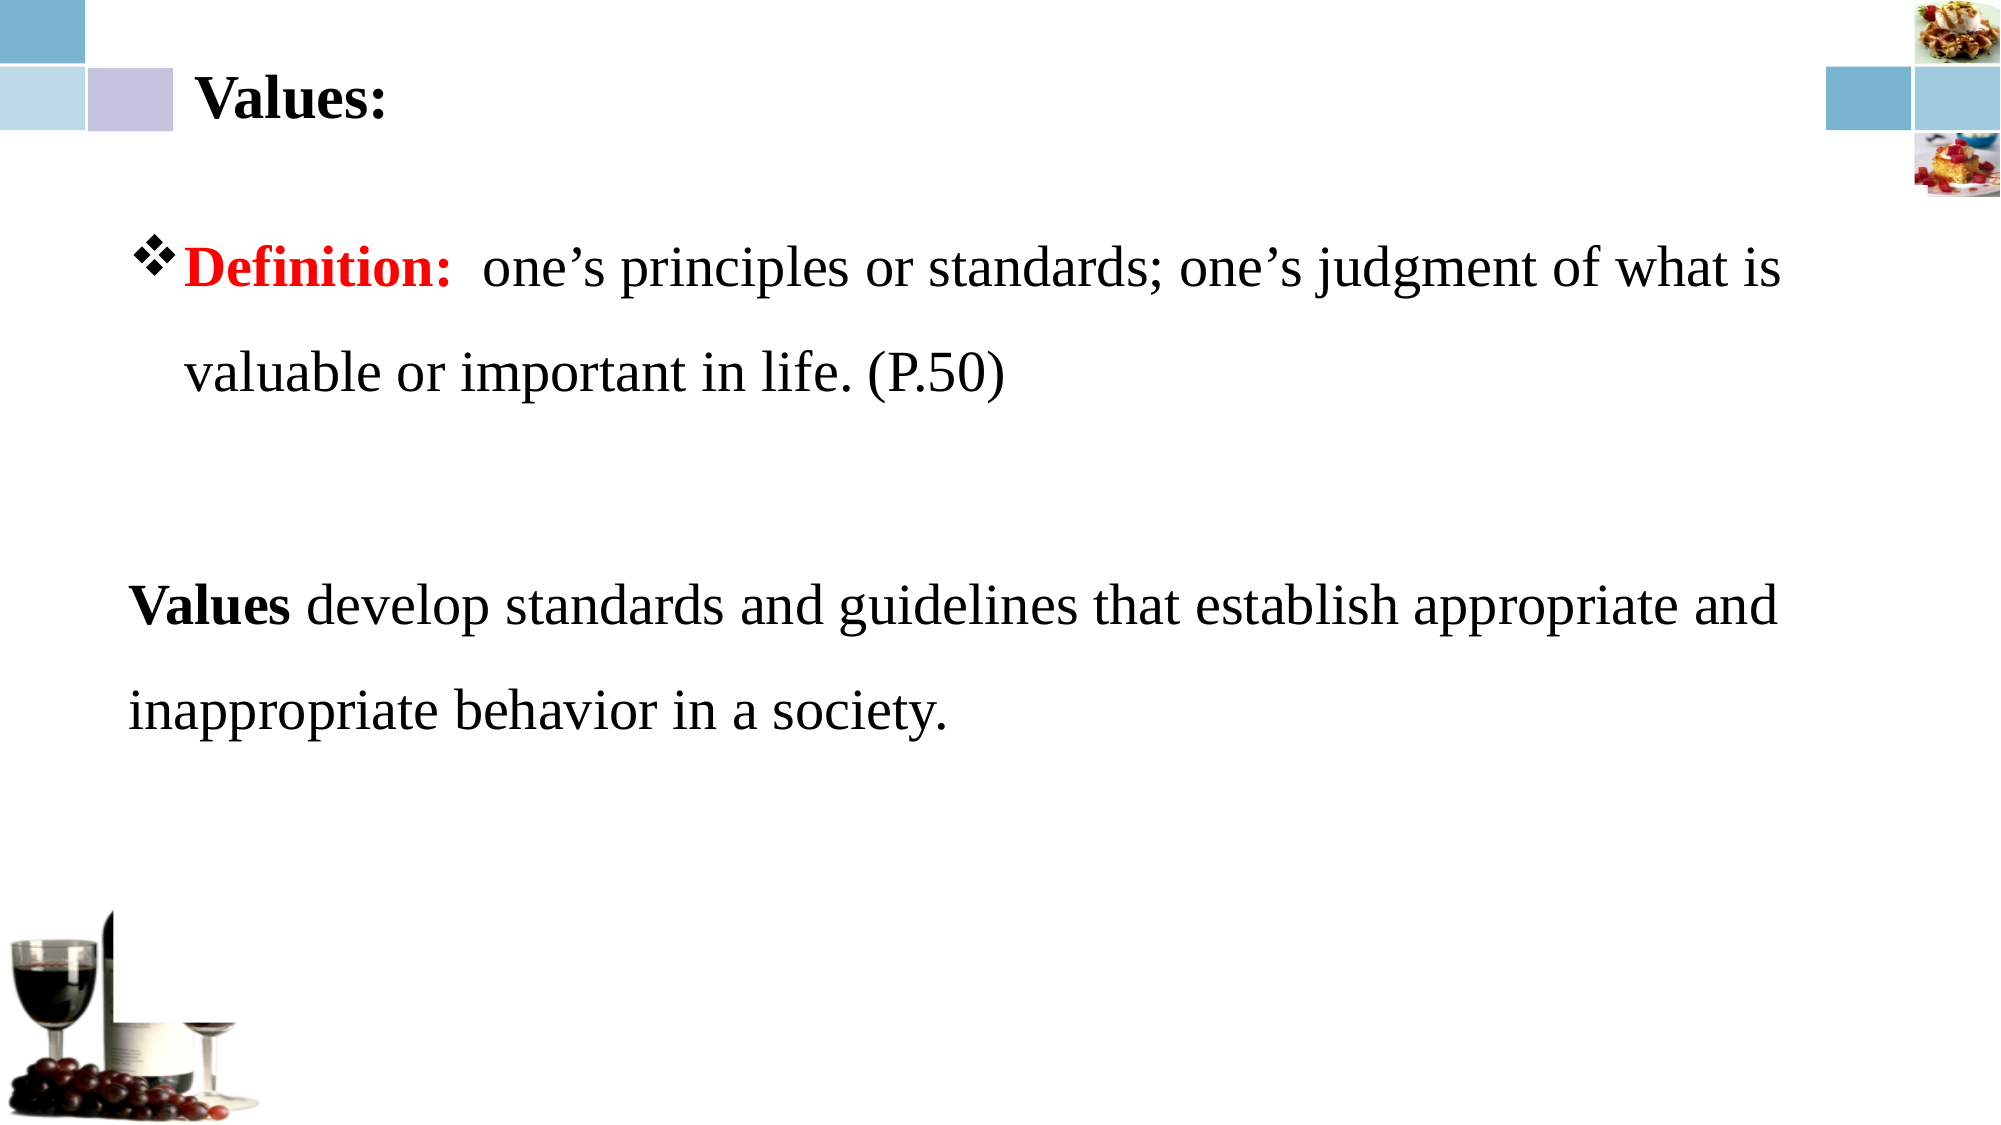

# Values:
Definition:  one’s principles or standards; one’s judgment of what is valuable or important in life. (P.50)

Values develop standards and guidelines that establish appropriate and inappropriate behavior in a society.